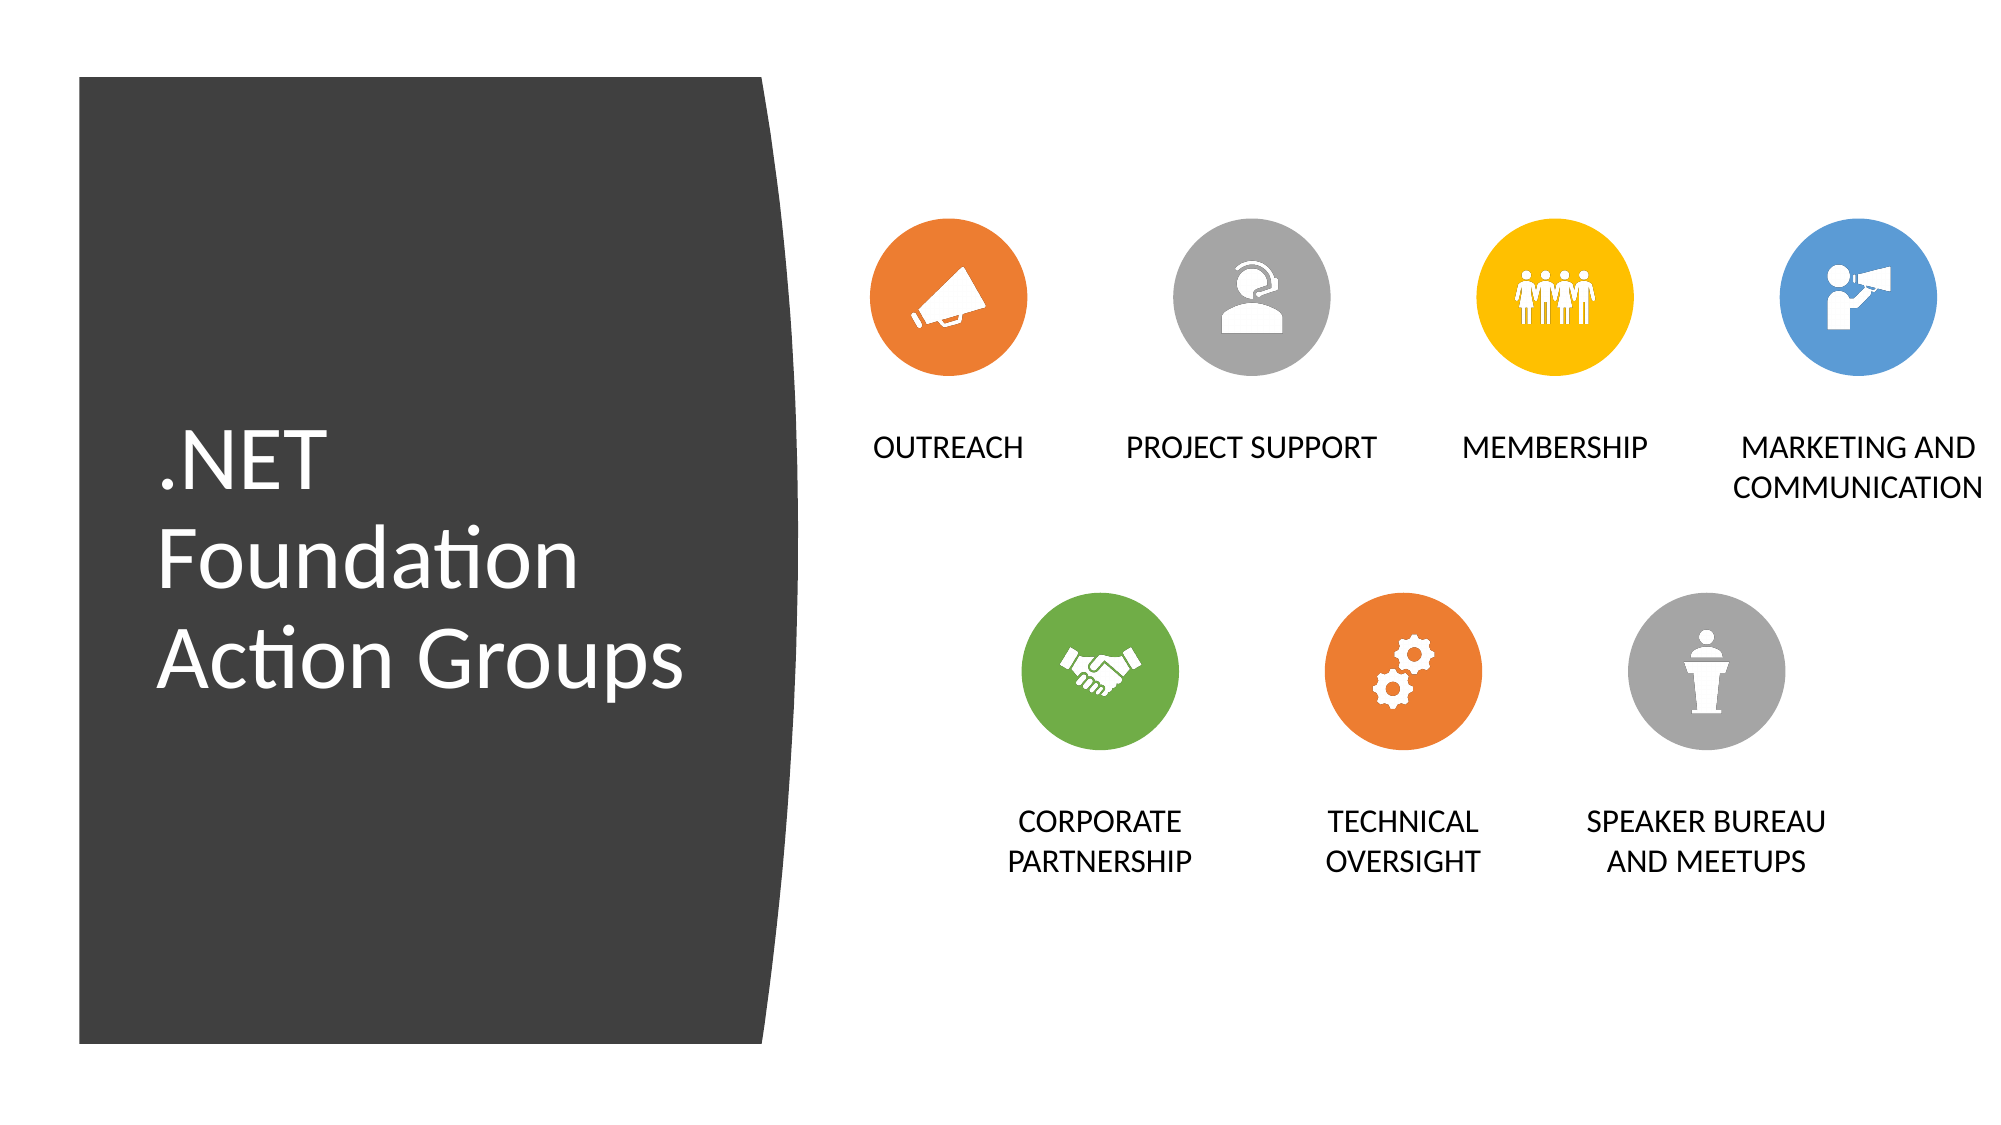

Outreach
Project Support
Membership
Marketing and Communication
Corporate Partnership
Technical Oversight
Speaker Bureau and Meetups

# .NET Foundation Action Groups